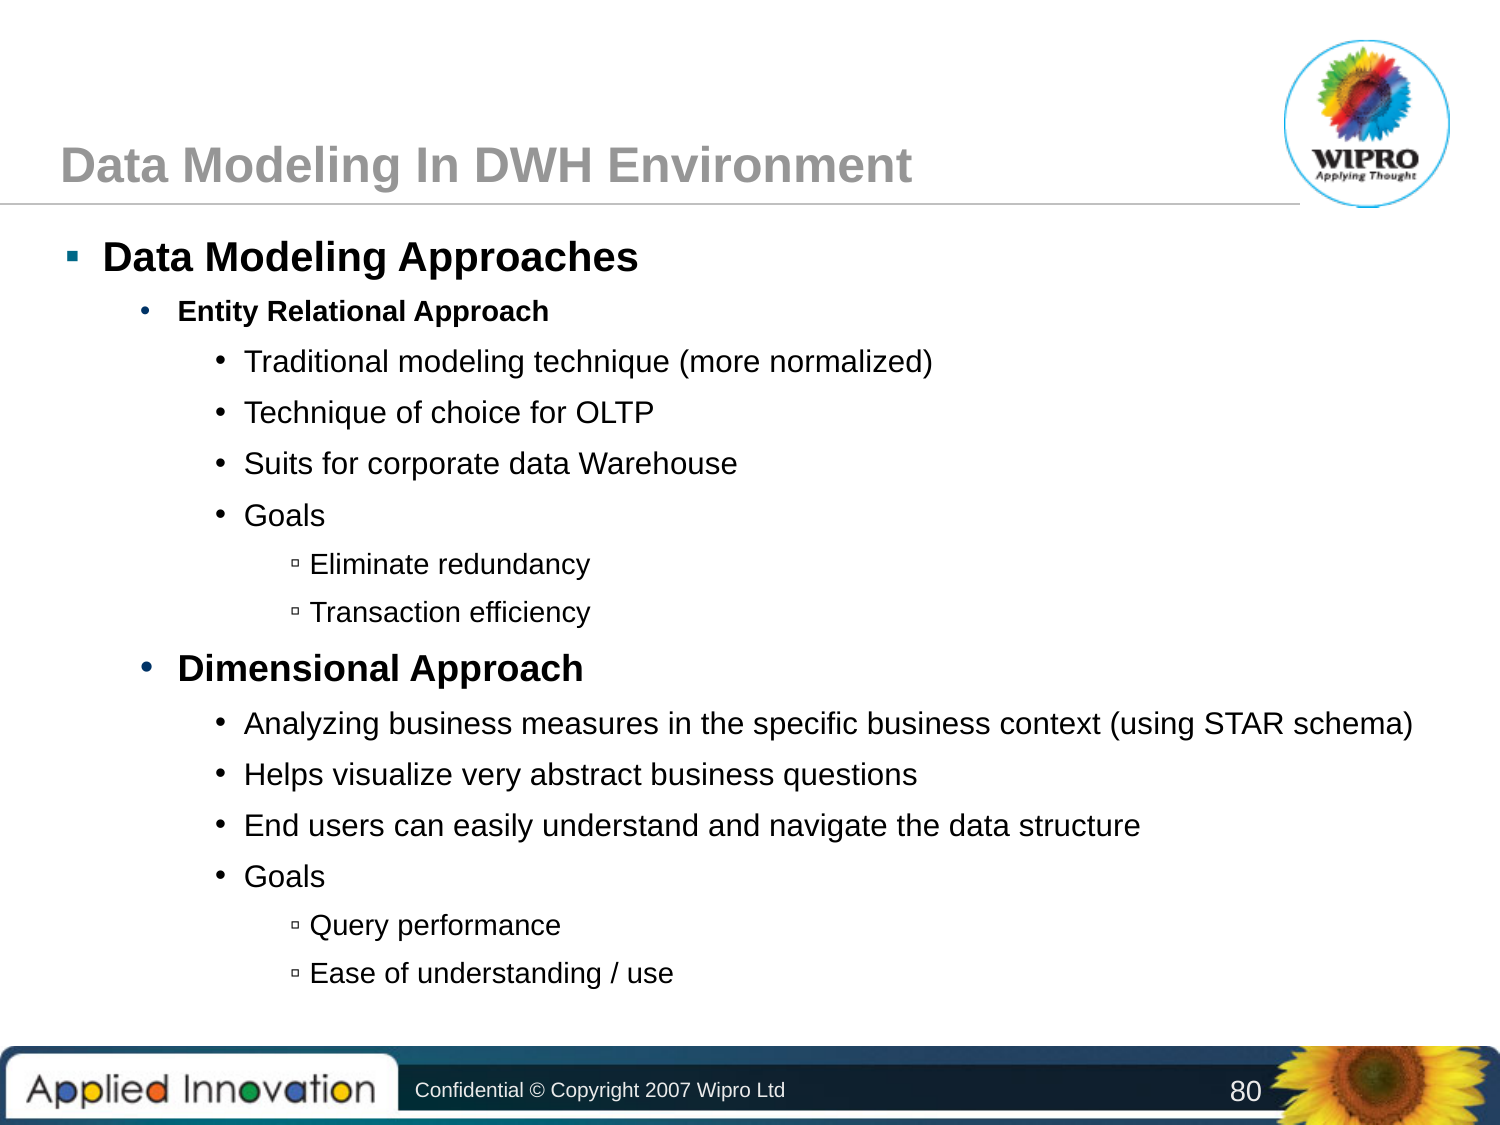

Data Modeling In DWH Environment
Data Modeling Approaches
Entity Relational Approach
Traditional modeling technique (more normalized)
Technique of choice for OLTP
Suits for corporate data Warehouse
Goals
Eliminate redundancy
Transaction efficiency
Dimensional Approach
Analyzing business measures in the specific business context (using STAR schema)
Helps visualize very abstract business questions
End users can easily understand and navigate the data structure
Goals
Query performance
Ease of understanding / use
Confidential © Copyright 2007 Wipro Ltd